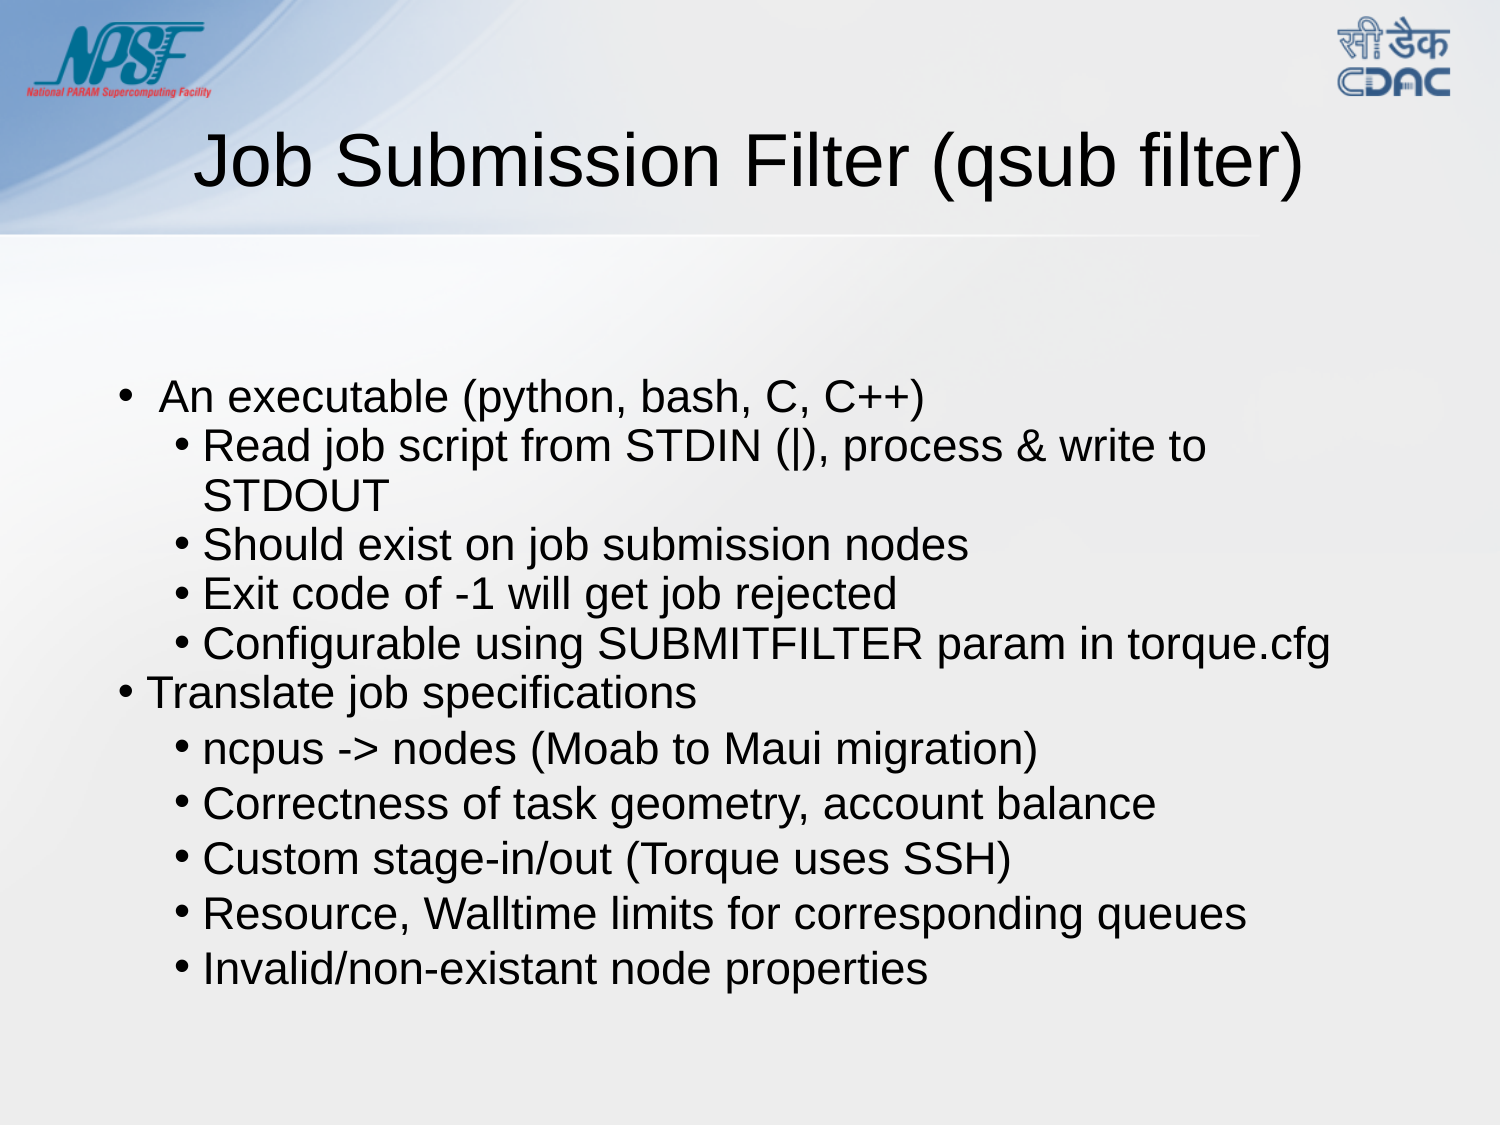

Job Submission Filter (qsub filter)
 An executable (python, bash, C, C++)
Read job script from STDIN (|), process & write to STDOUT
Should exist on job submission nodes
Exit code of -1 will get job rejected
Configurable using SUBMITFILTER param in torque.cfg
Translate job specifications
ncpus -> nodes (Moab to Maui migration)
Correctness of task geometry, account balance
Custom stage-in/out (Torque uses SSH)
Resource, Walltime limits for corresponding queues
Invalid/non-existant node properties